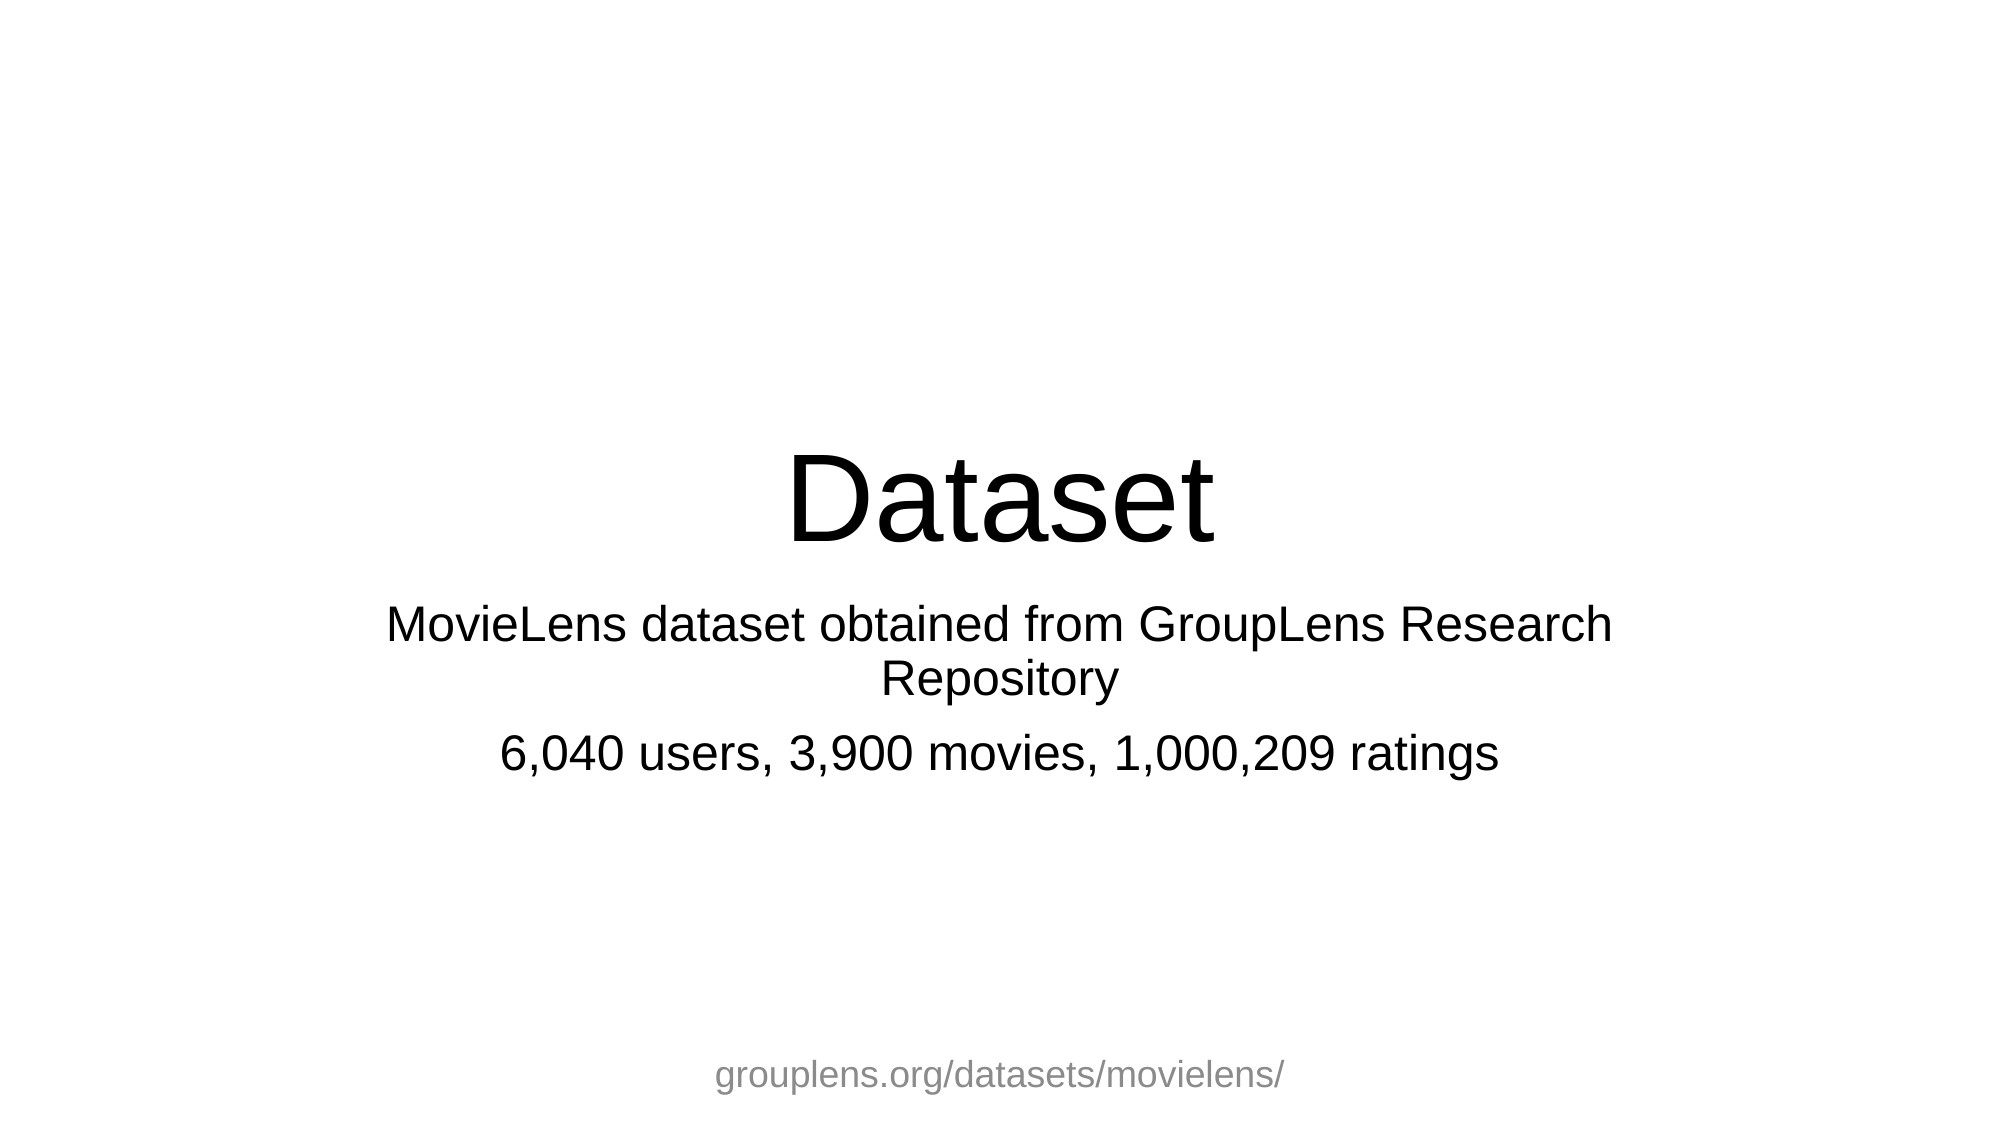

# Dataset
MovieLens dataset obtained from GroupLens Research Repository
6,040 users, 3,900 movies, 1,000,209 ratings
grouplens.org/datasets/movielens/